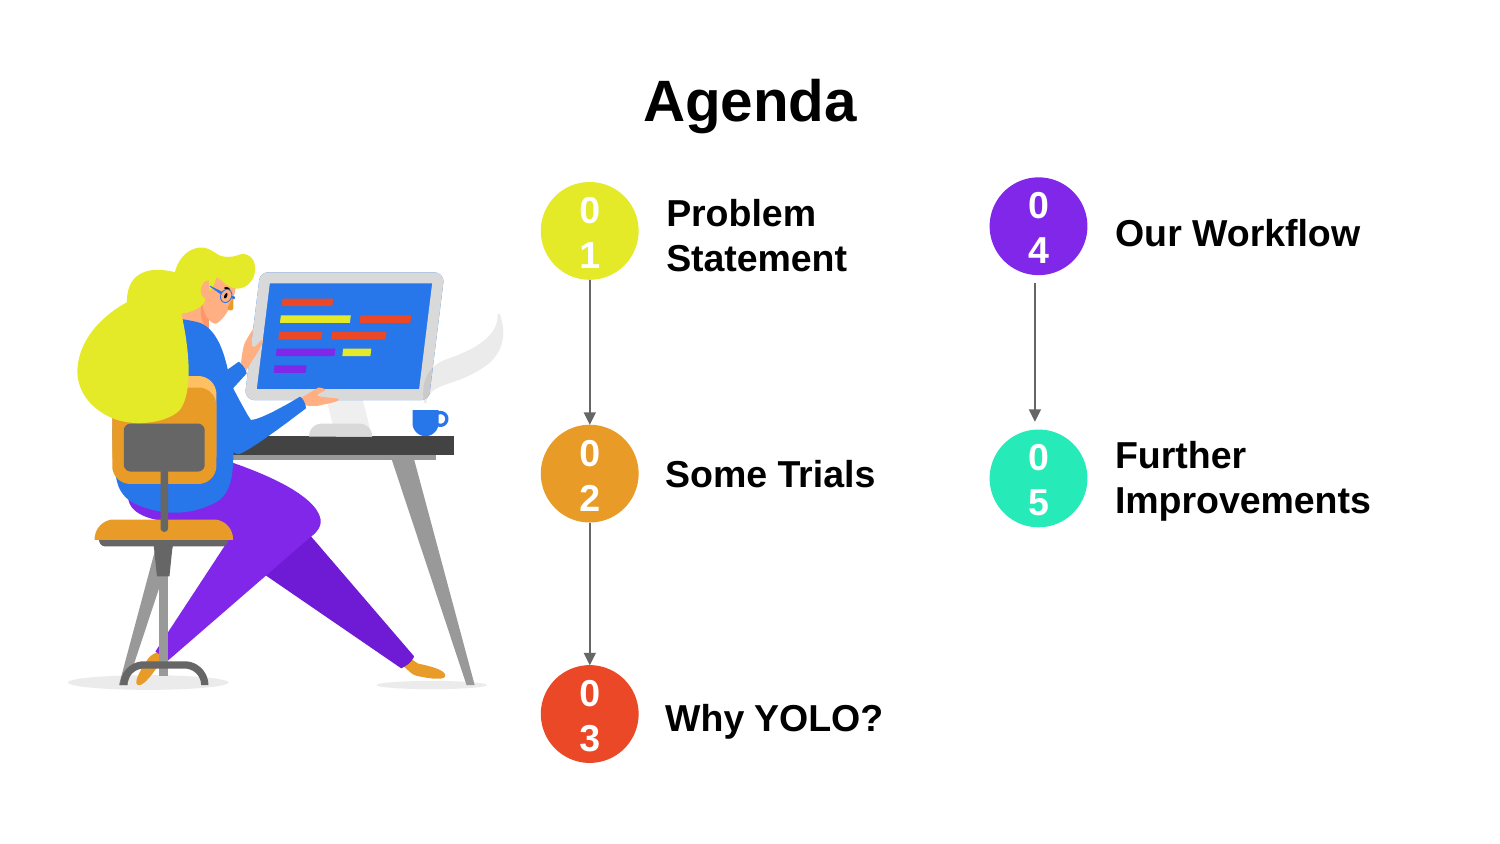

Problem Statement
01
# Agenda

Some Trials
03
04
Our Workflow

02
Why YOLO?
05
Further Improvements